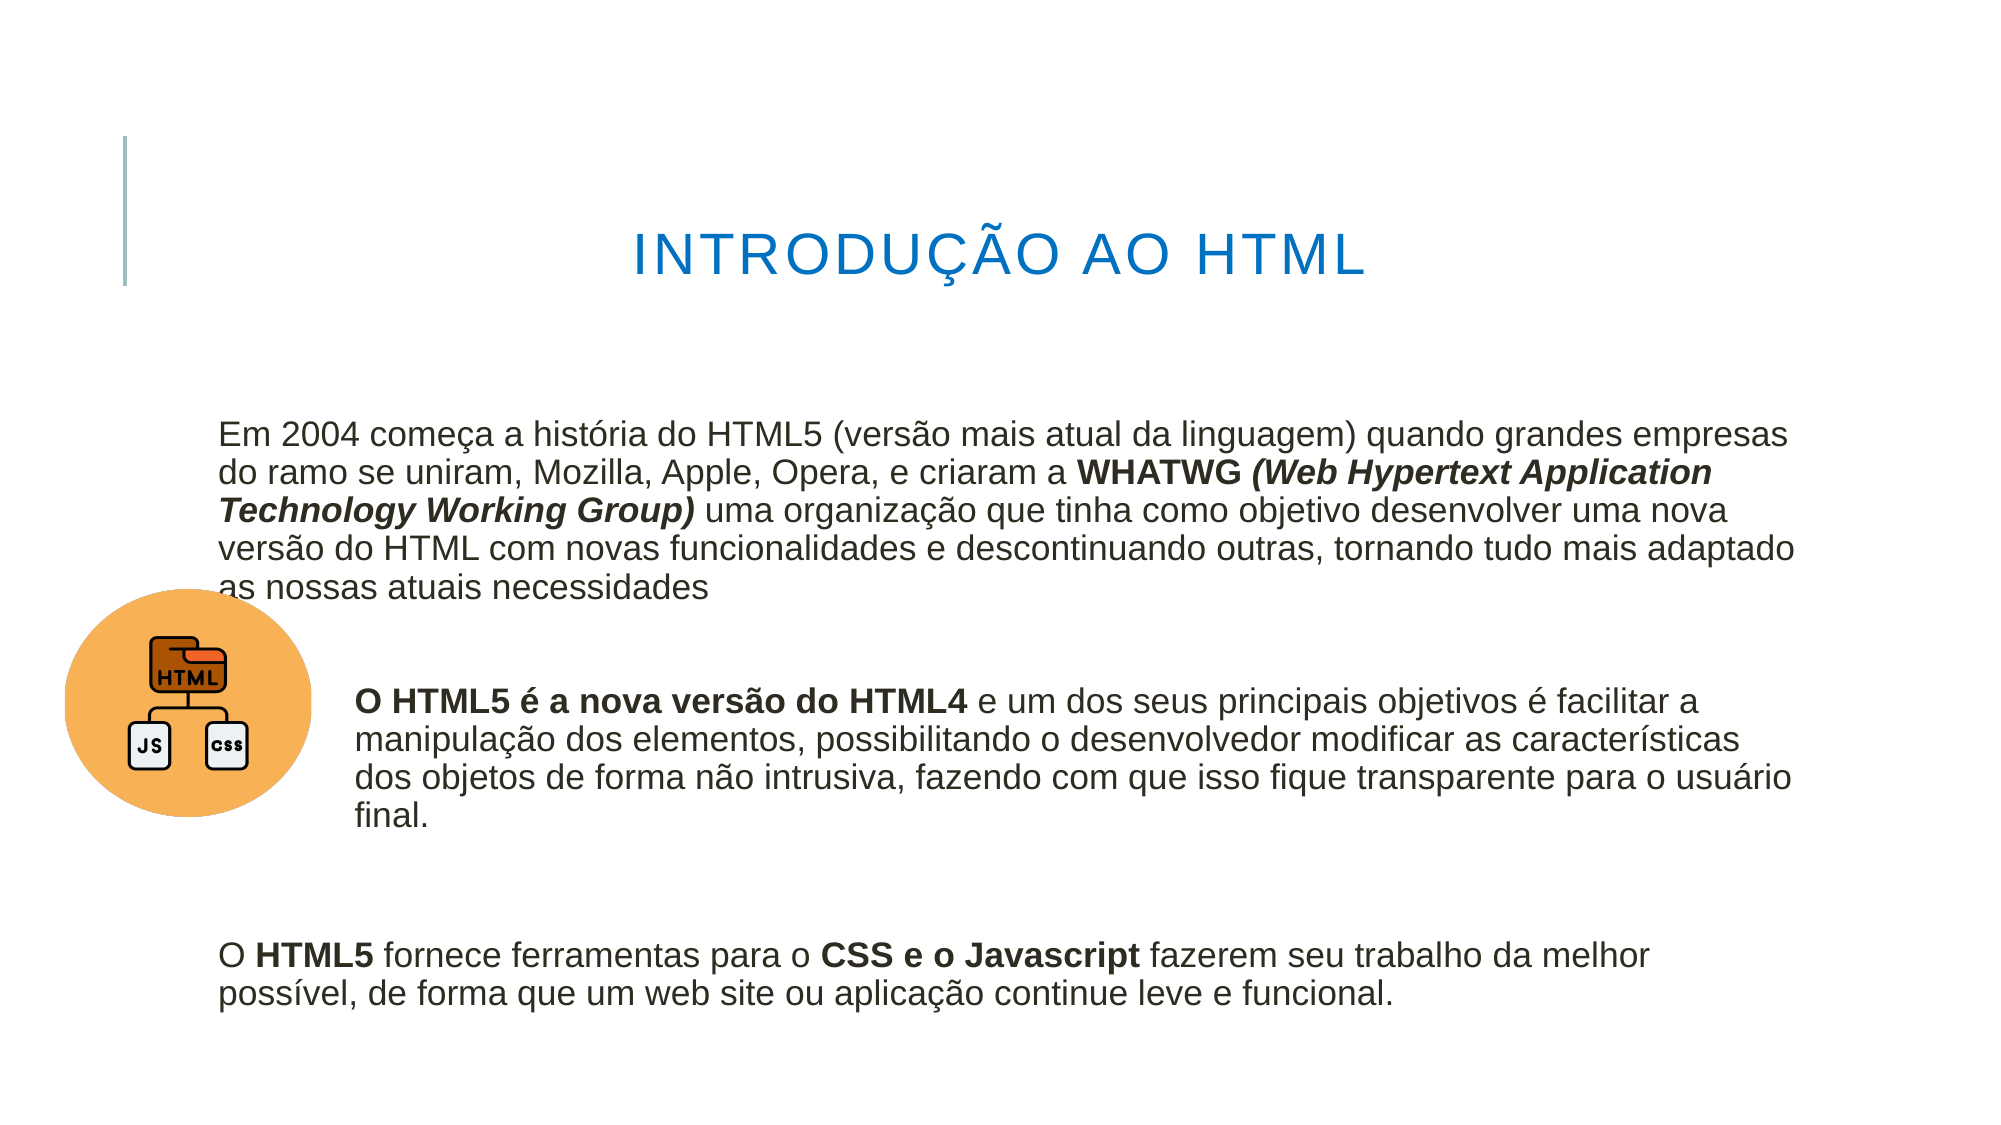

Introdução ao html
Em 2004 começa a história do HTML5 (versão mais atual da linguagem) quando grandes empresas do ramo se uniram, Mozilla, Apple, Opera, e criaram a WHATWG (Web Hypertext Application Technology Working Group) uma organização que tinha como objetivo desenvolver uma nova versão do HTML com novas funcionalidades e descontinuando outras, tornando tudo mais adaptado as nossas atuais necessidades

O HTML5 é a nova versão do HTML4 e um dos seus principais objetivos é facilitar a manipulação dos elementos, possibilitando o desenvolvedor modificar as características dos objetos de forma não intrusiva, fazendo com que isso fique transparente para o usuário final.

O HTML5 fornece ferramentas para o CSS e o Javascript fazerem seu trabalho da melhor possível, de forma que um web site ou aplicação continue leve e funcional.